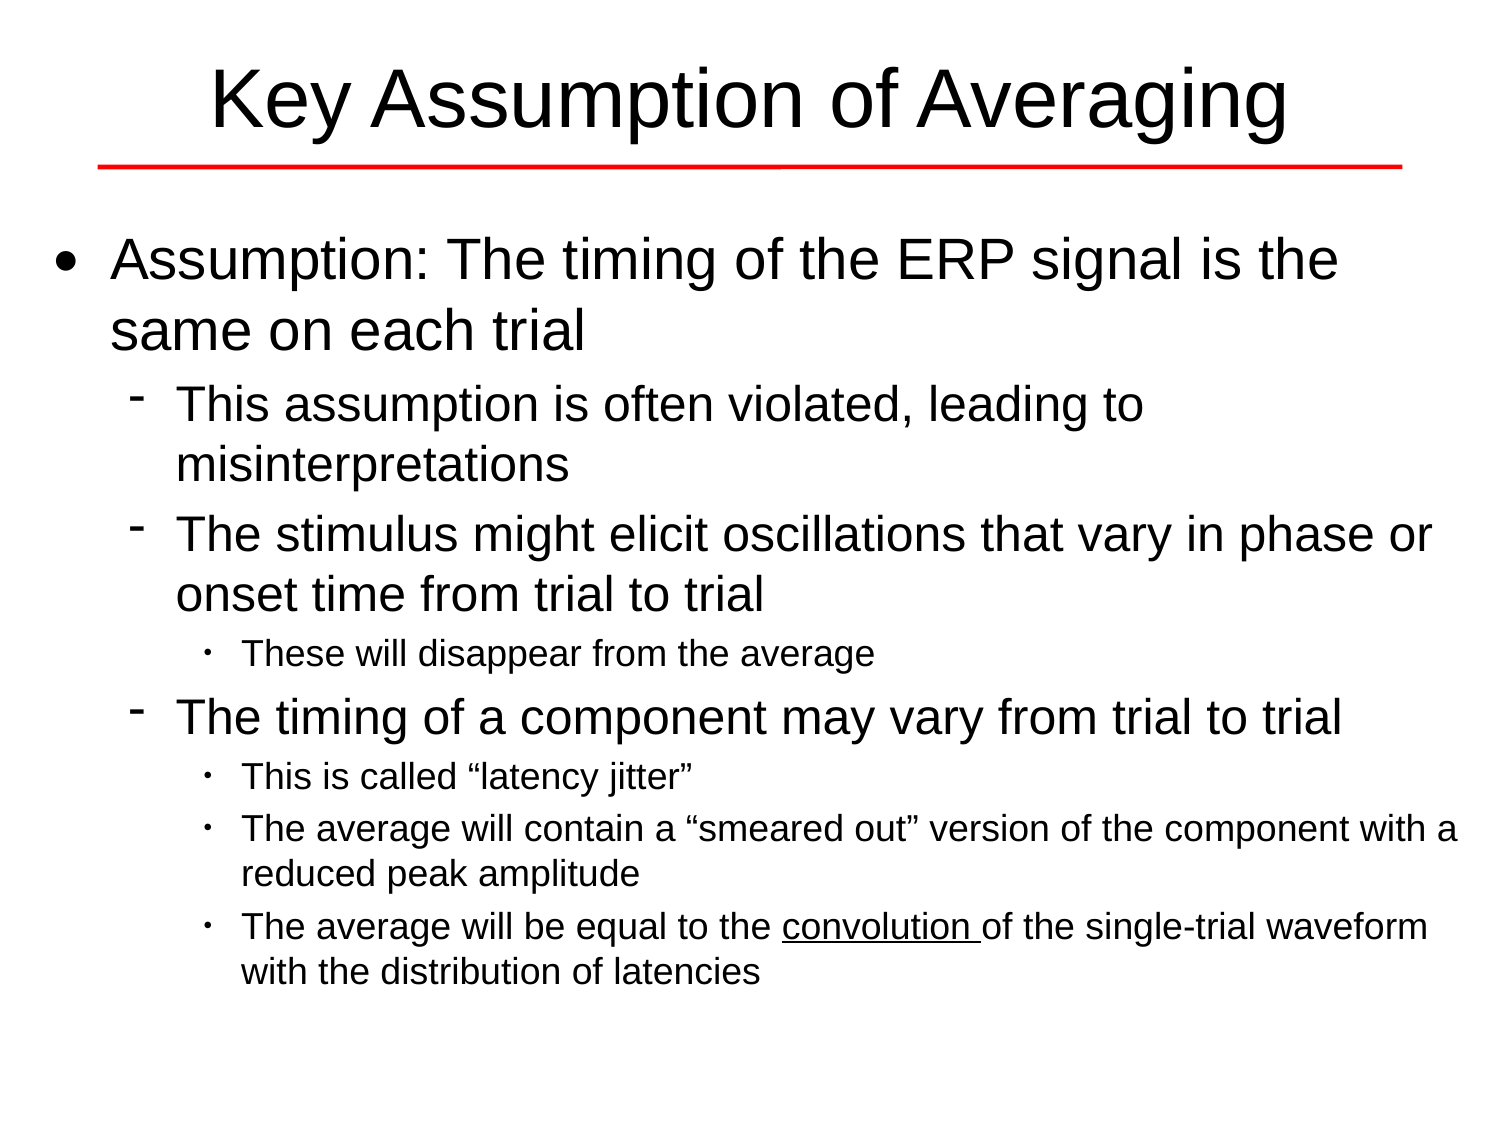

# Key Assumption of Averaging

Assumption: The timing of the ERP signal is the same on each trial
This assumption is often violated, leading to misinterpretations
The stimulus might elicit oscillations that vary in phase or onset time from trial to trial
These will disappear from the average
The timing of a component may vary from trial to trial
This is called “latency jitter”
The average will contain a “smeared out” version of the component with a reduced peak amplitude
The average will be equal to the convolution of the single-trial waveform with the distribution of latencies